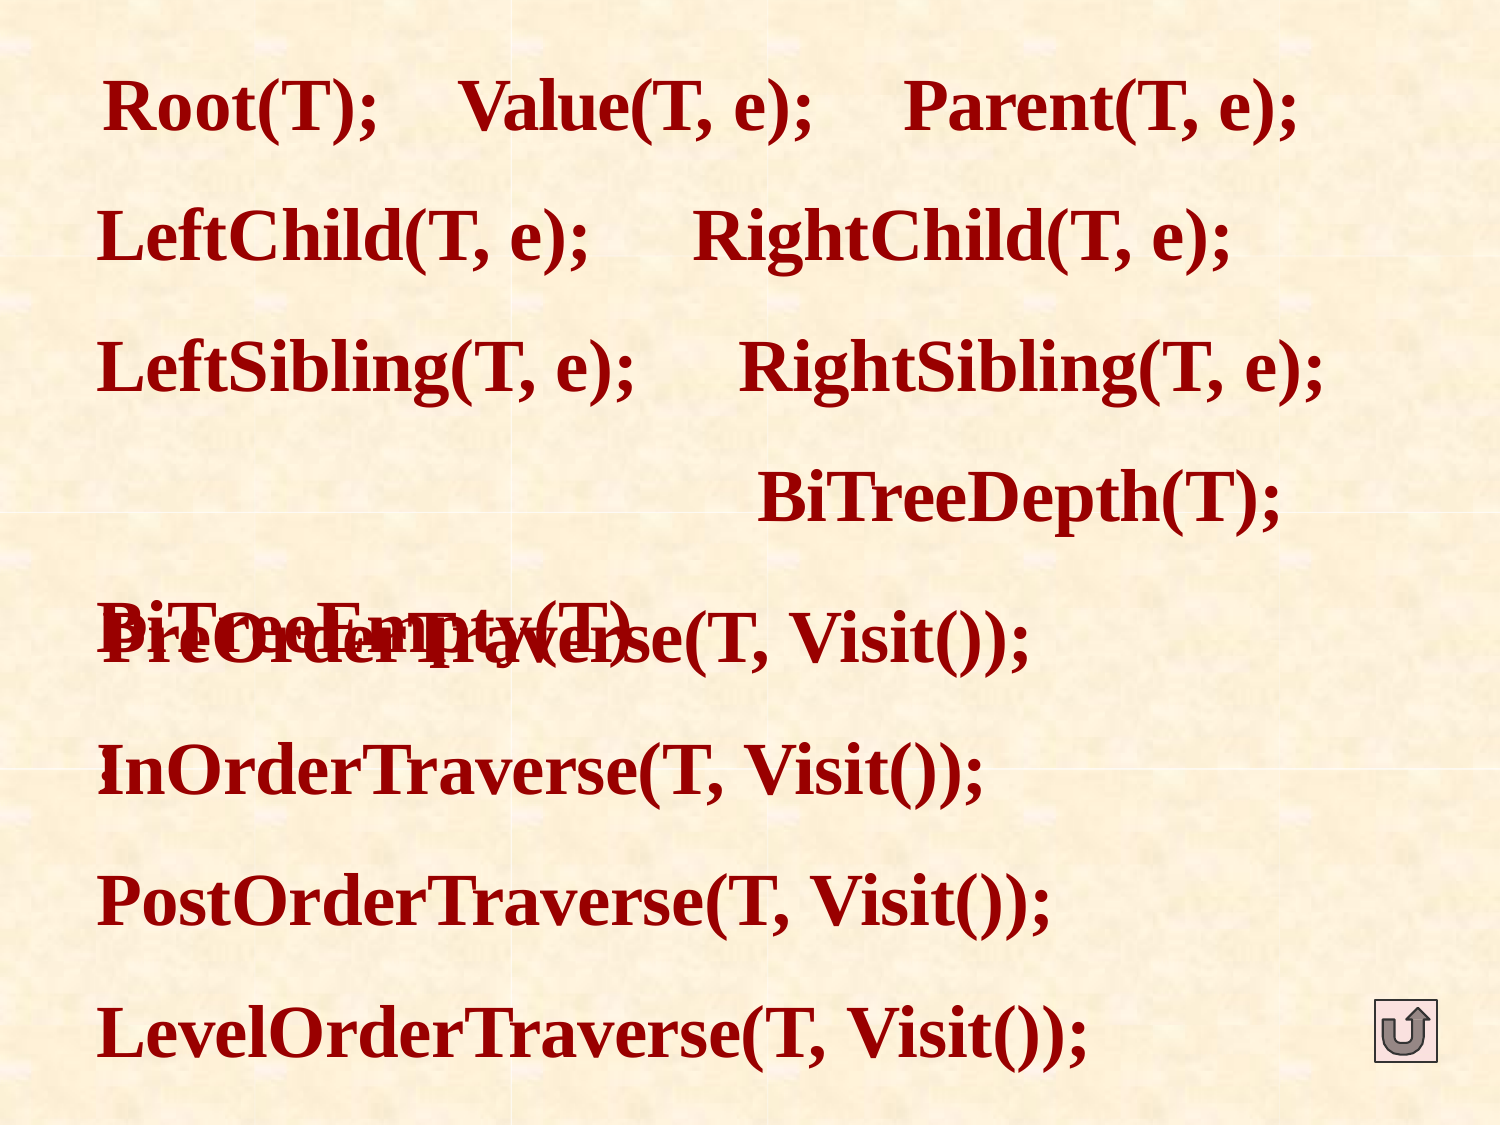

Root(T);	Value(T, e);	Parent(T, e);
LeftChild(T, e);  LeftSibling(T, e);  BiTreeEmpty(T);
RightChild(T, e);  RightSibling(T, e);  BiTreeDepth(T);
PreOrderTraverse(T, Visit());  InOrderTraverse(T, Visit());  PostOrderTraverse(T, Visit());  LevelOrderTraverse(T, Visit());